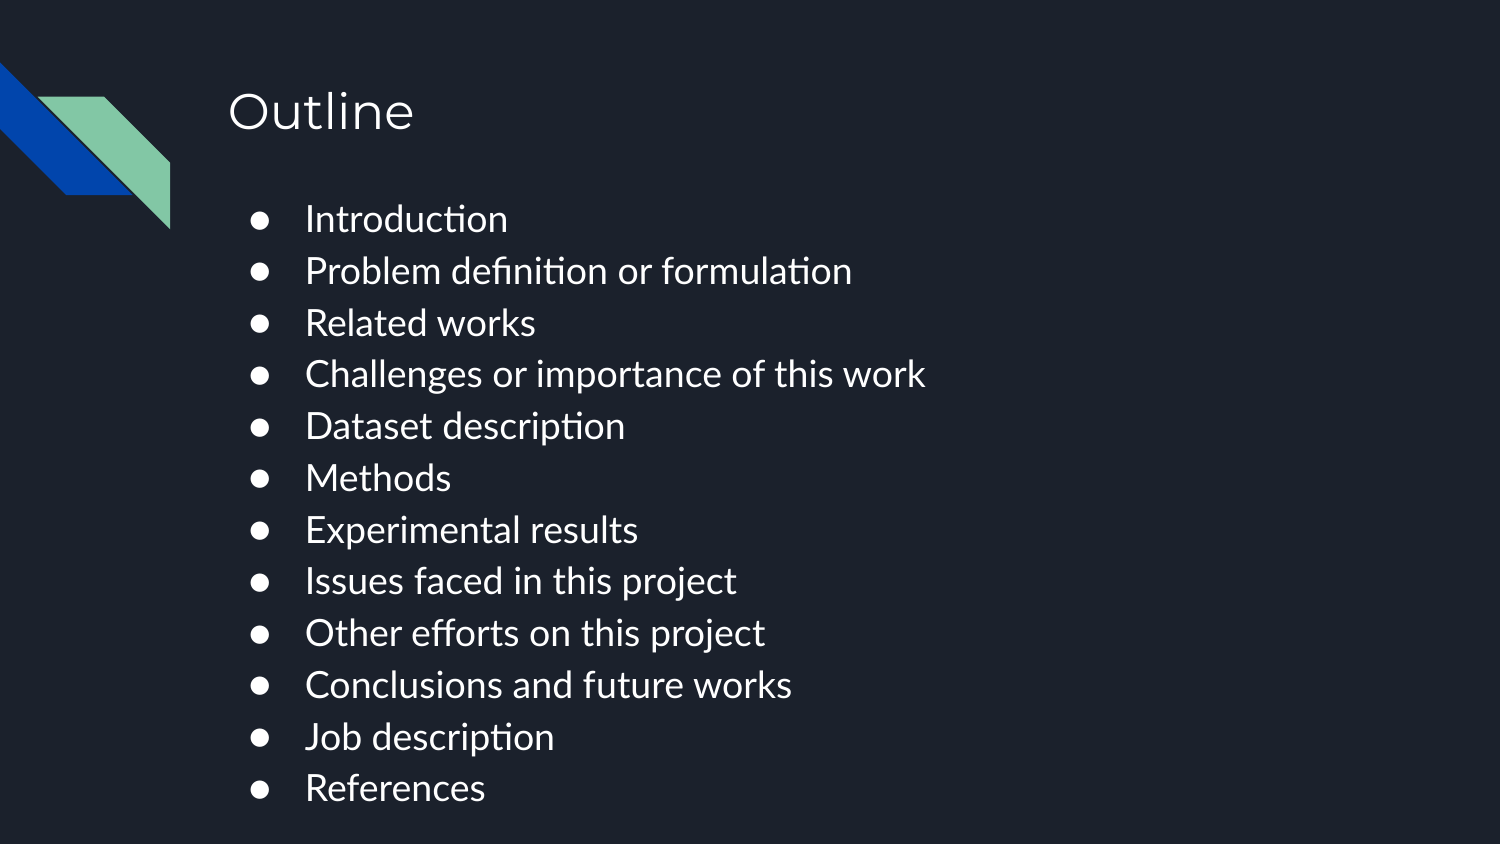

# Outline
Introduction
Problem definition or formulation
Related works
Challenges or importance of this work
Dataset description
Methods
Experimental results
Issues faced in this project
Other efforts on this project
Conclusions and future works
Job description
References